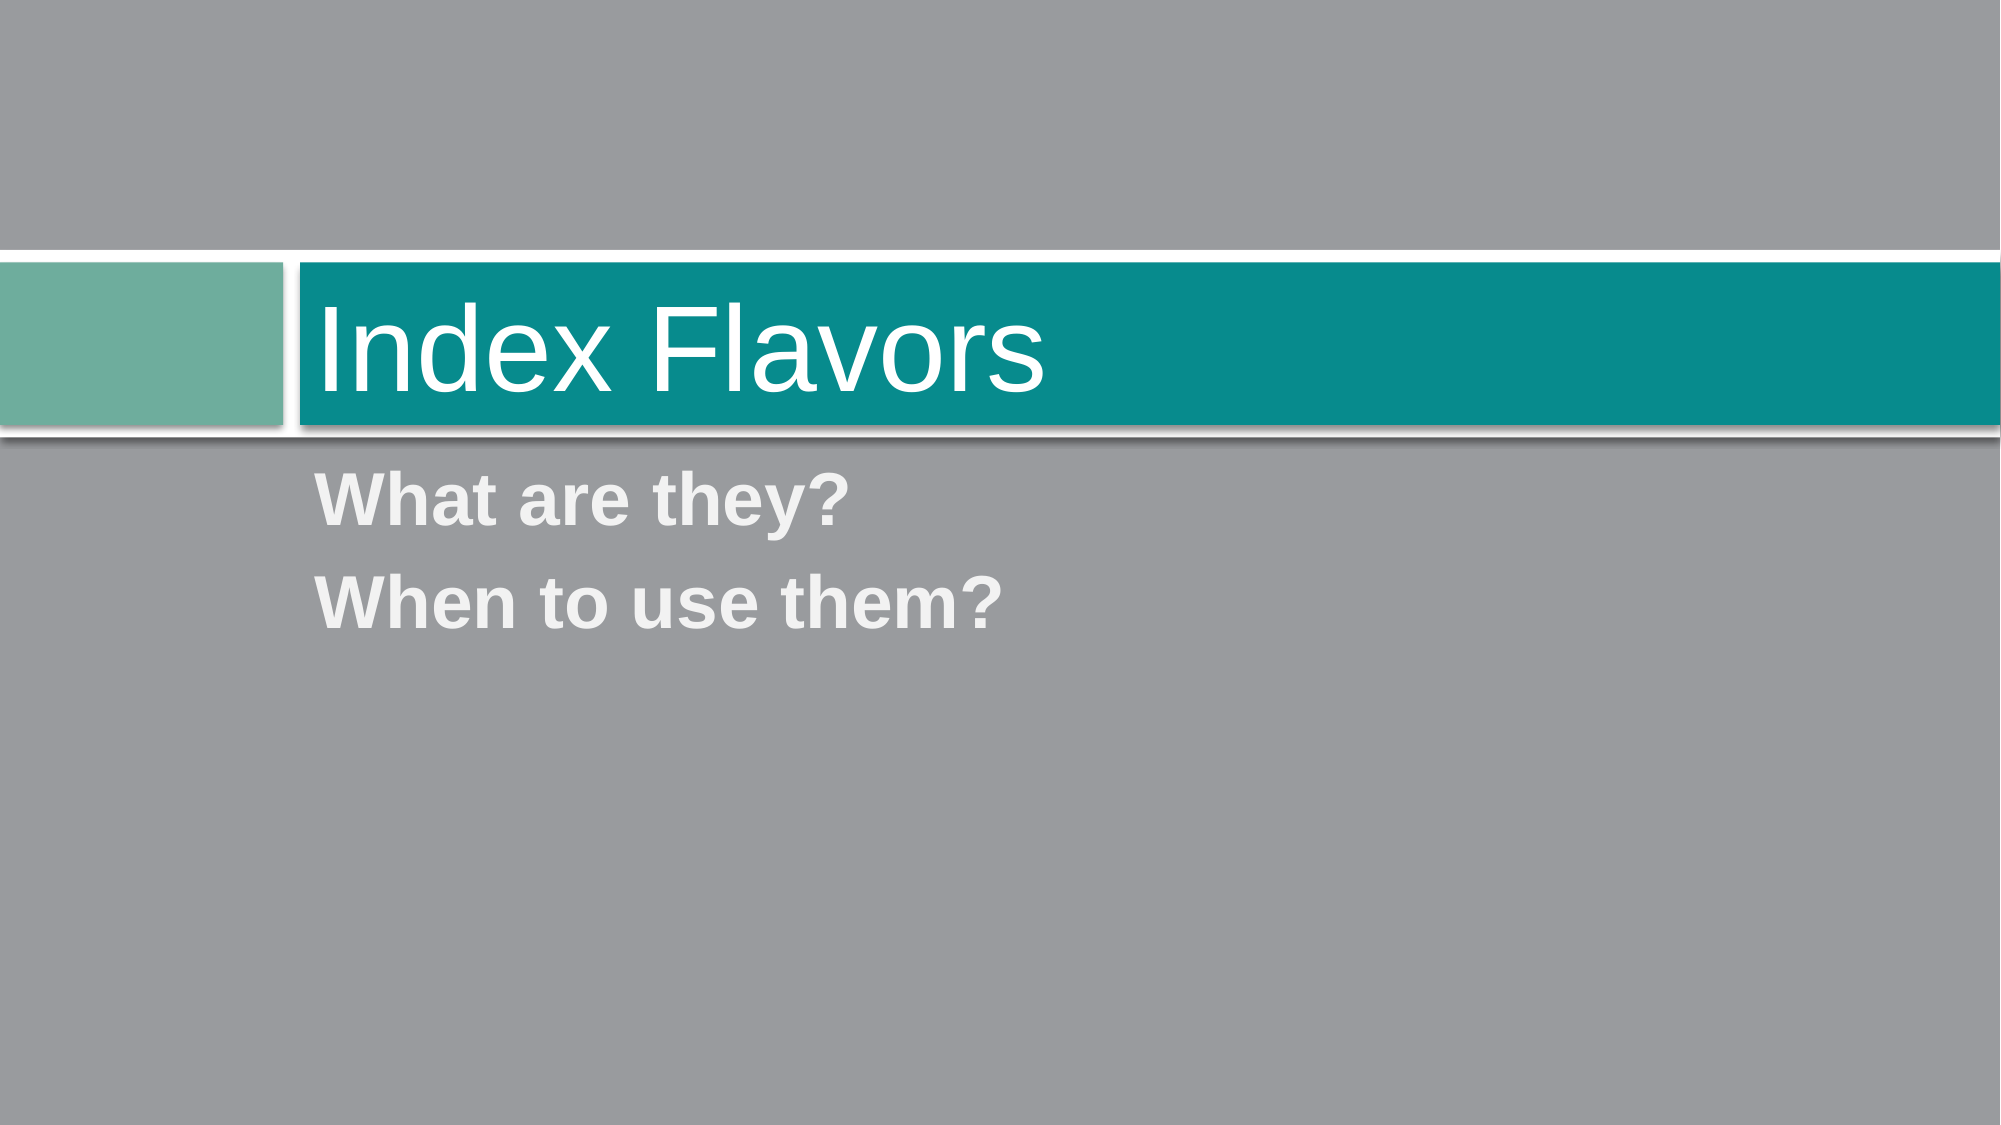

# Index Flavors
What are they?
When to use them?